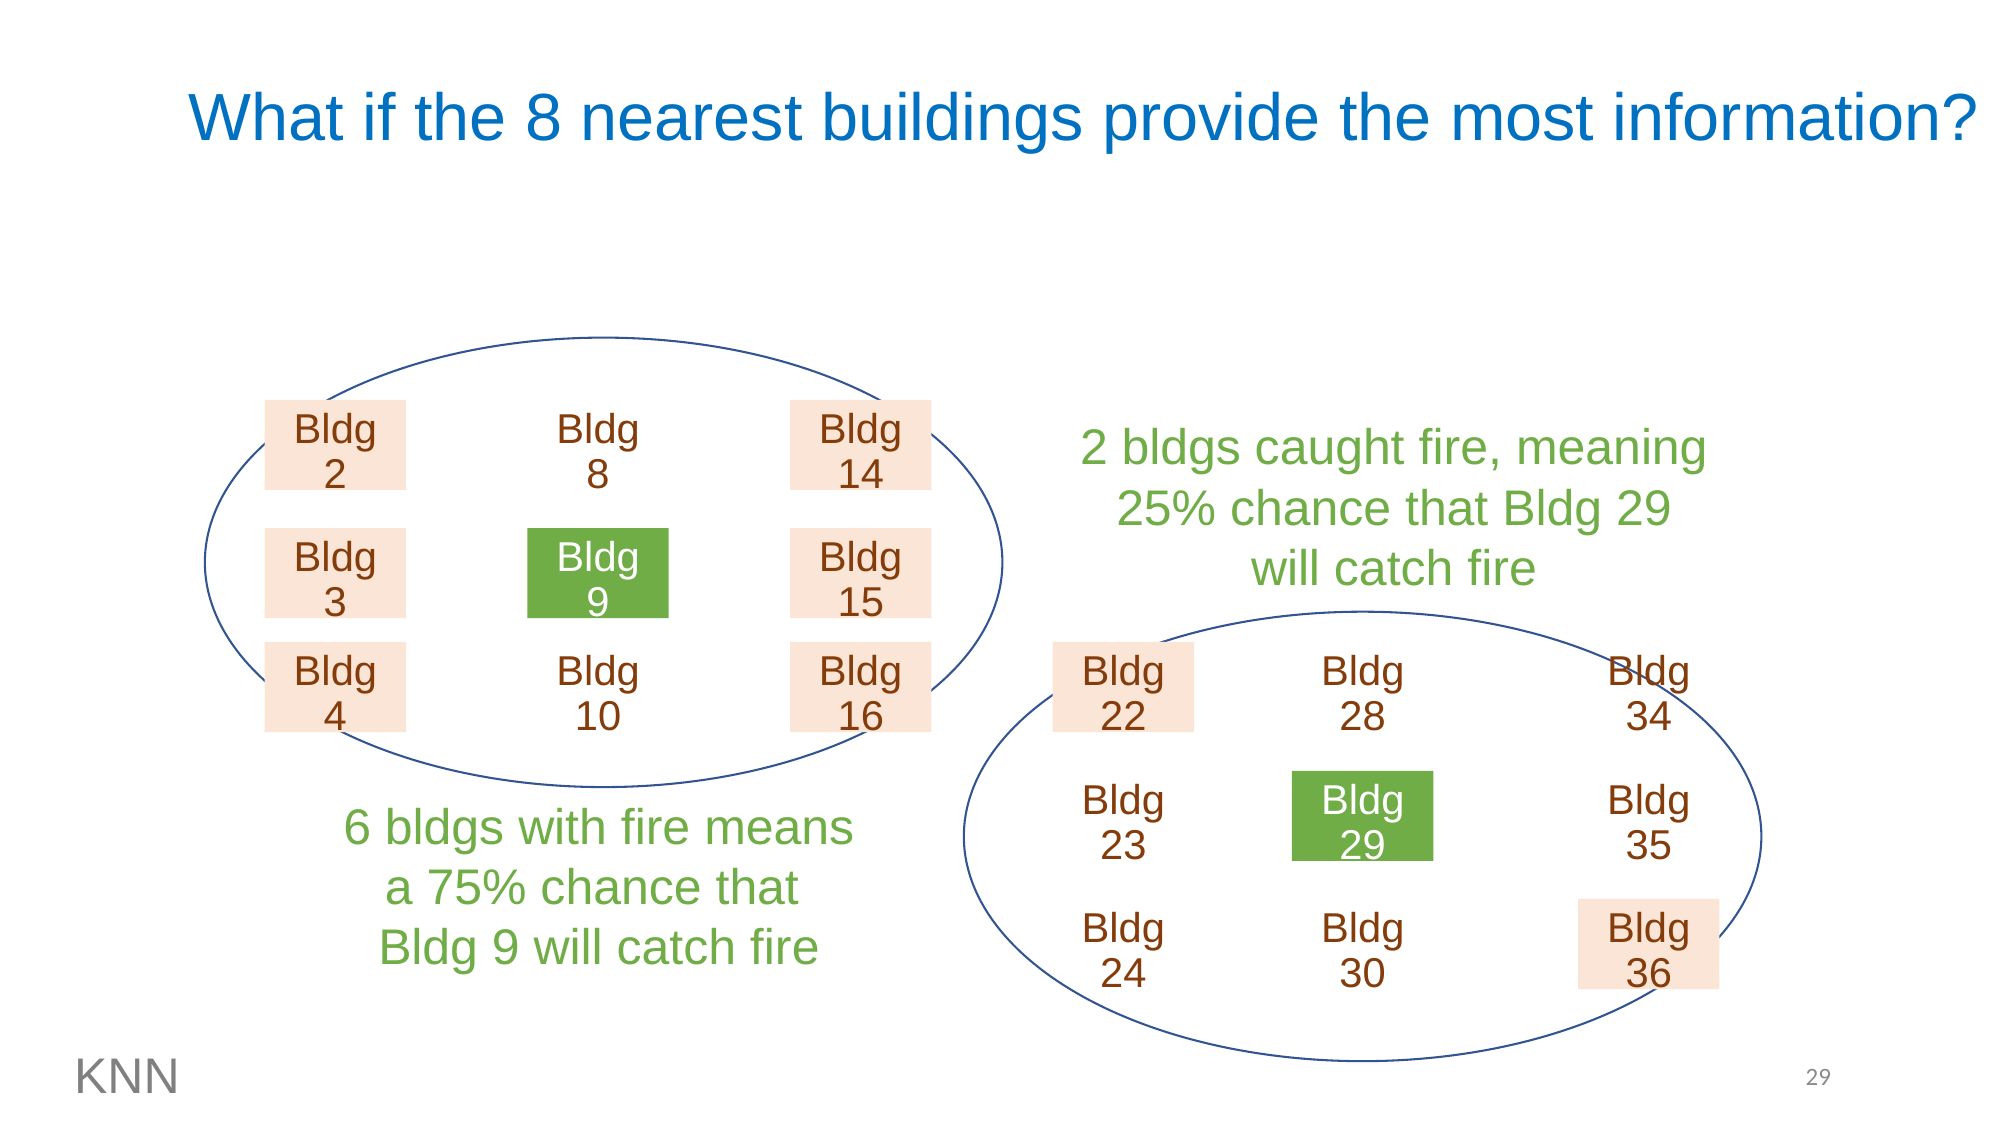

What if the 8 nearest buildings provide the most information?

Bldg 2
Bldg 8
Bldg 14
2 bldgs caught fire, meaning 25% chance that Bldg 29 will catch fire
Bldg 3
Bldg 9
Bldg 15

Bldg 4
Bldg 10
Bldg 16
Bldg 22
Bldg 28
Bldg 34
Bldg 23
Bldg 29
Bldg 35
6 bldgs with fire means a 75% chance that
Bldg 9 will catch fire
Bldg 24
Bldg 30
Bldg 36
OLS
KNN
29